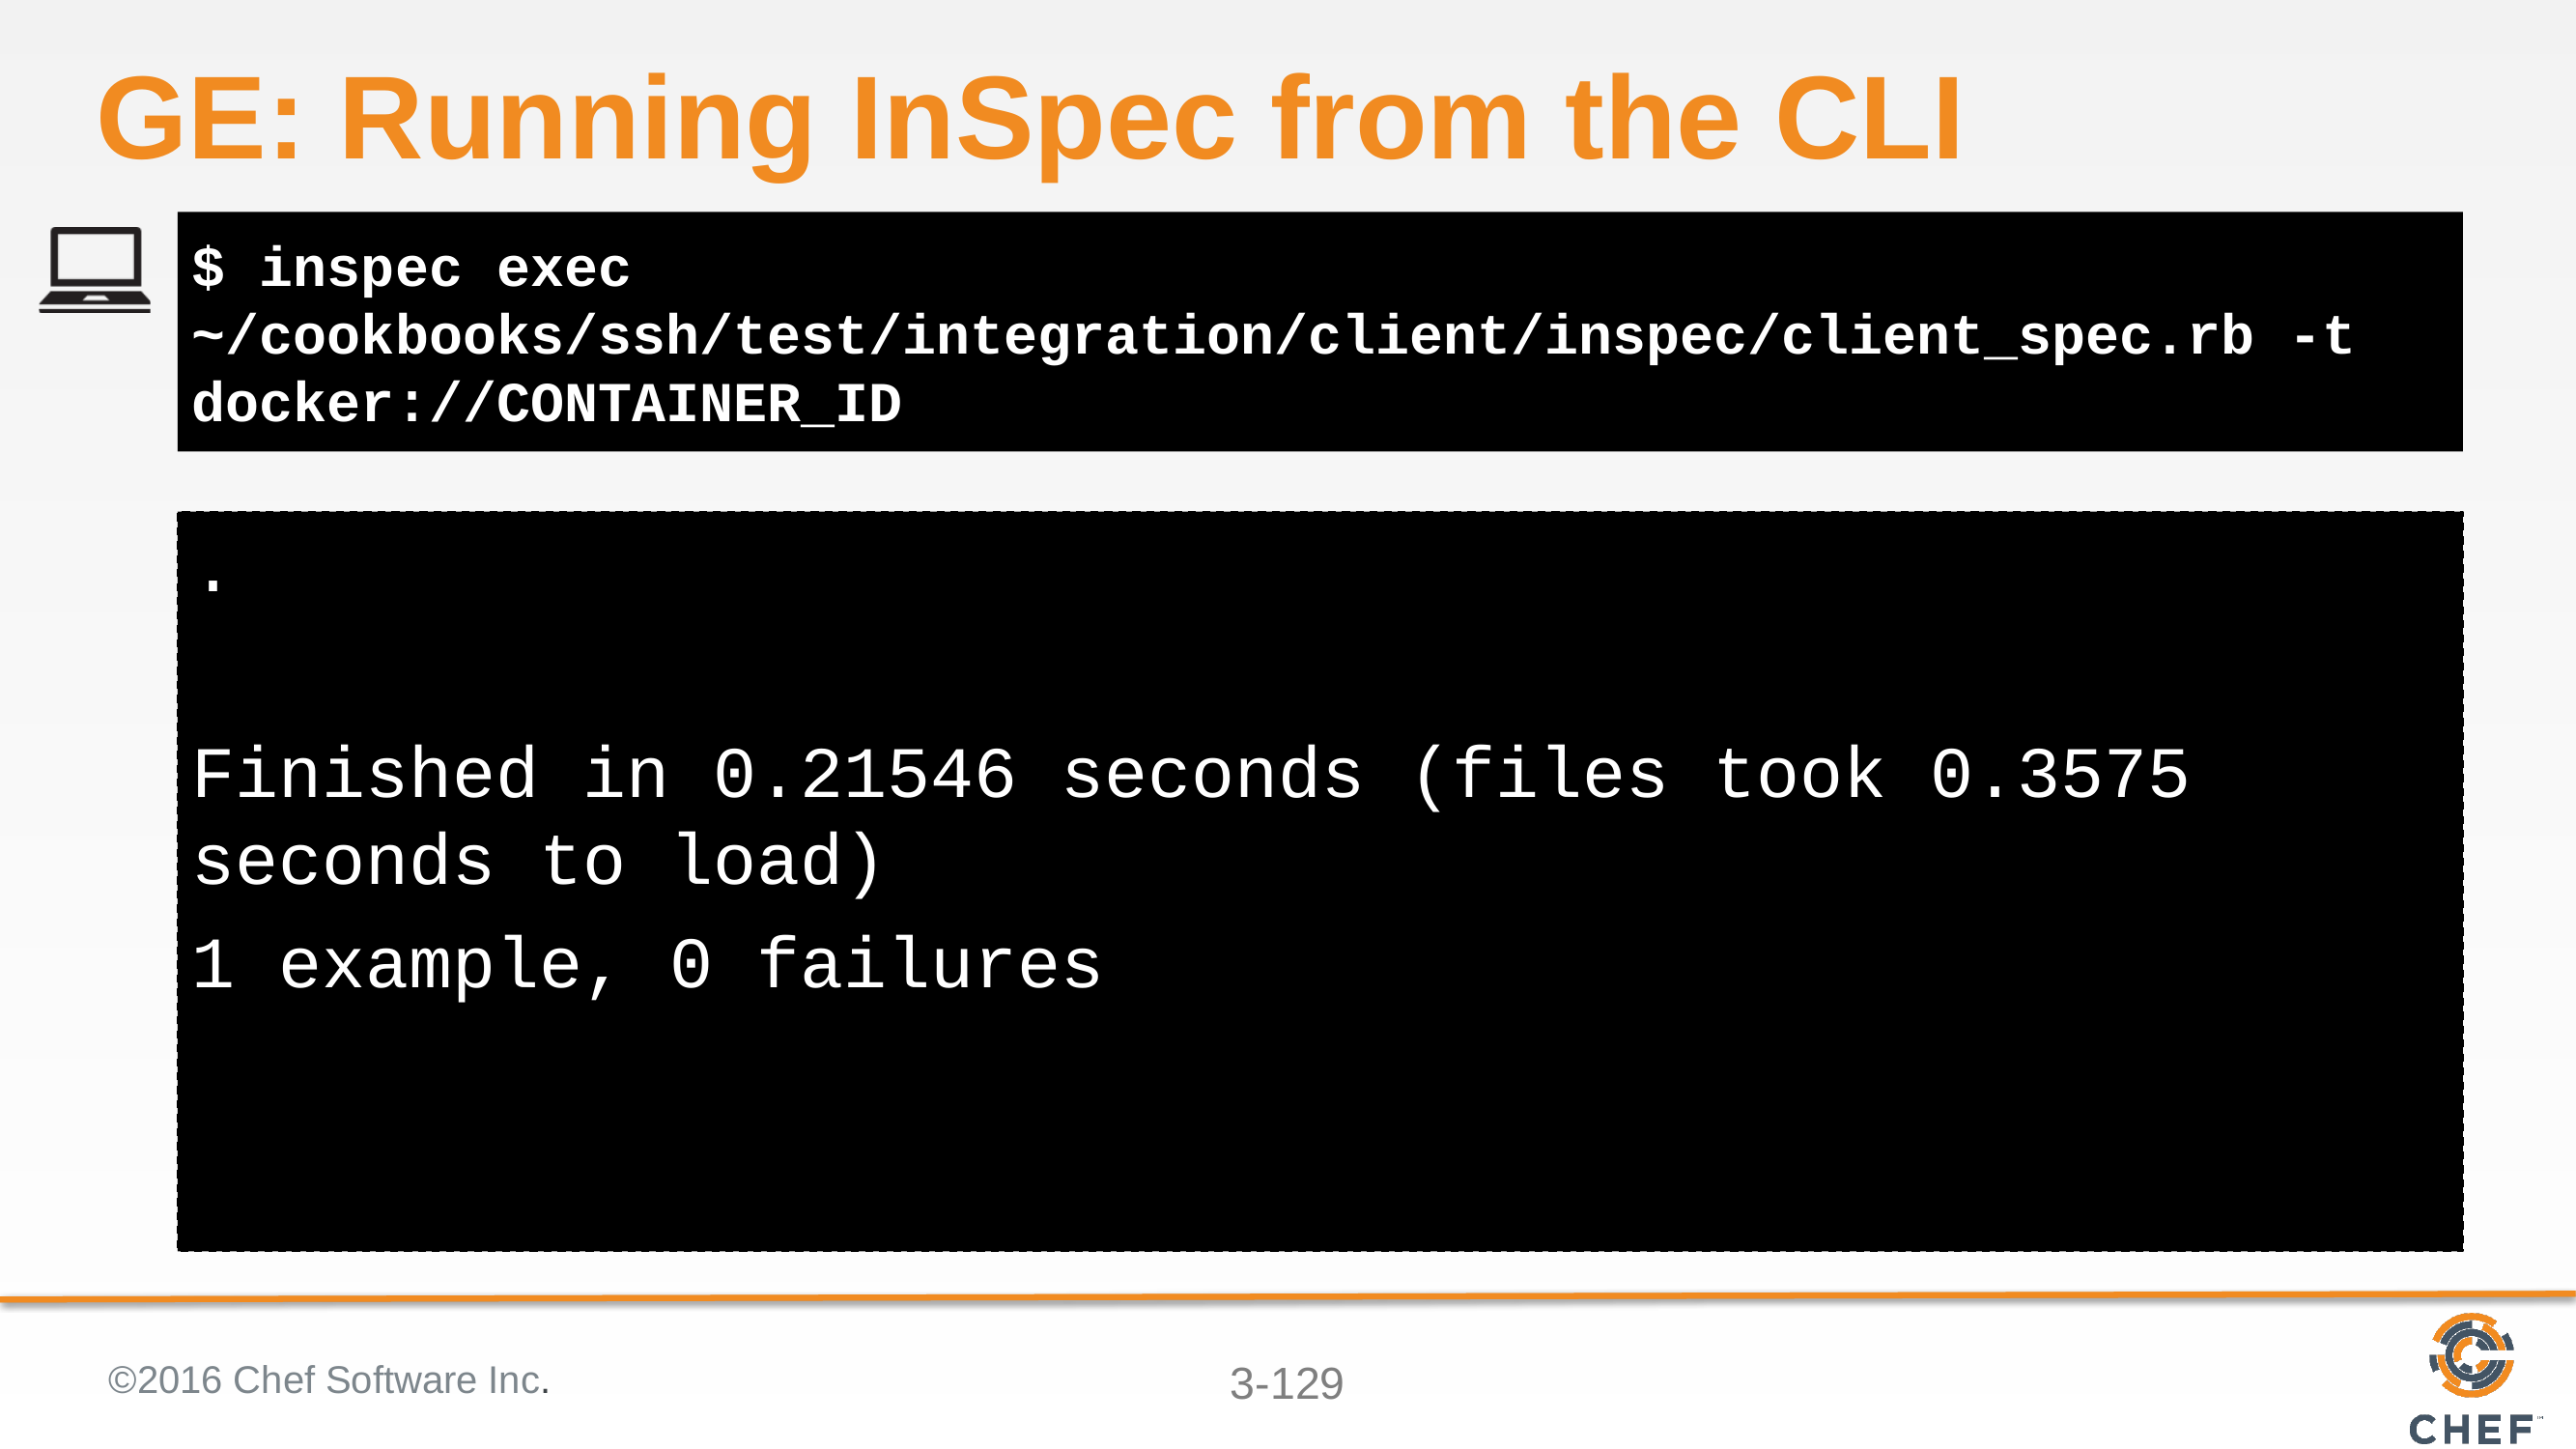

# GE: Running InSpec from the CLI
$ inspec exec ~/cookbooks/ssh/test/integration/client/inspec/client_spec.rb -t docker://CONTAINER_ID
.

Finished in 0.21546 seconds (files took 0.3575 seconds to load)
1 example, 0 failures